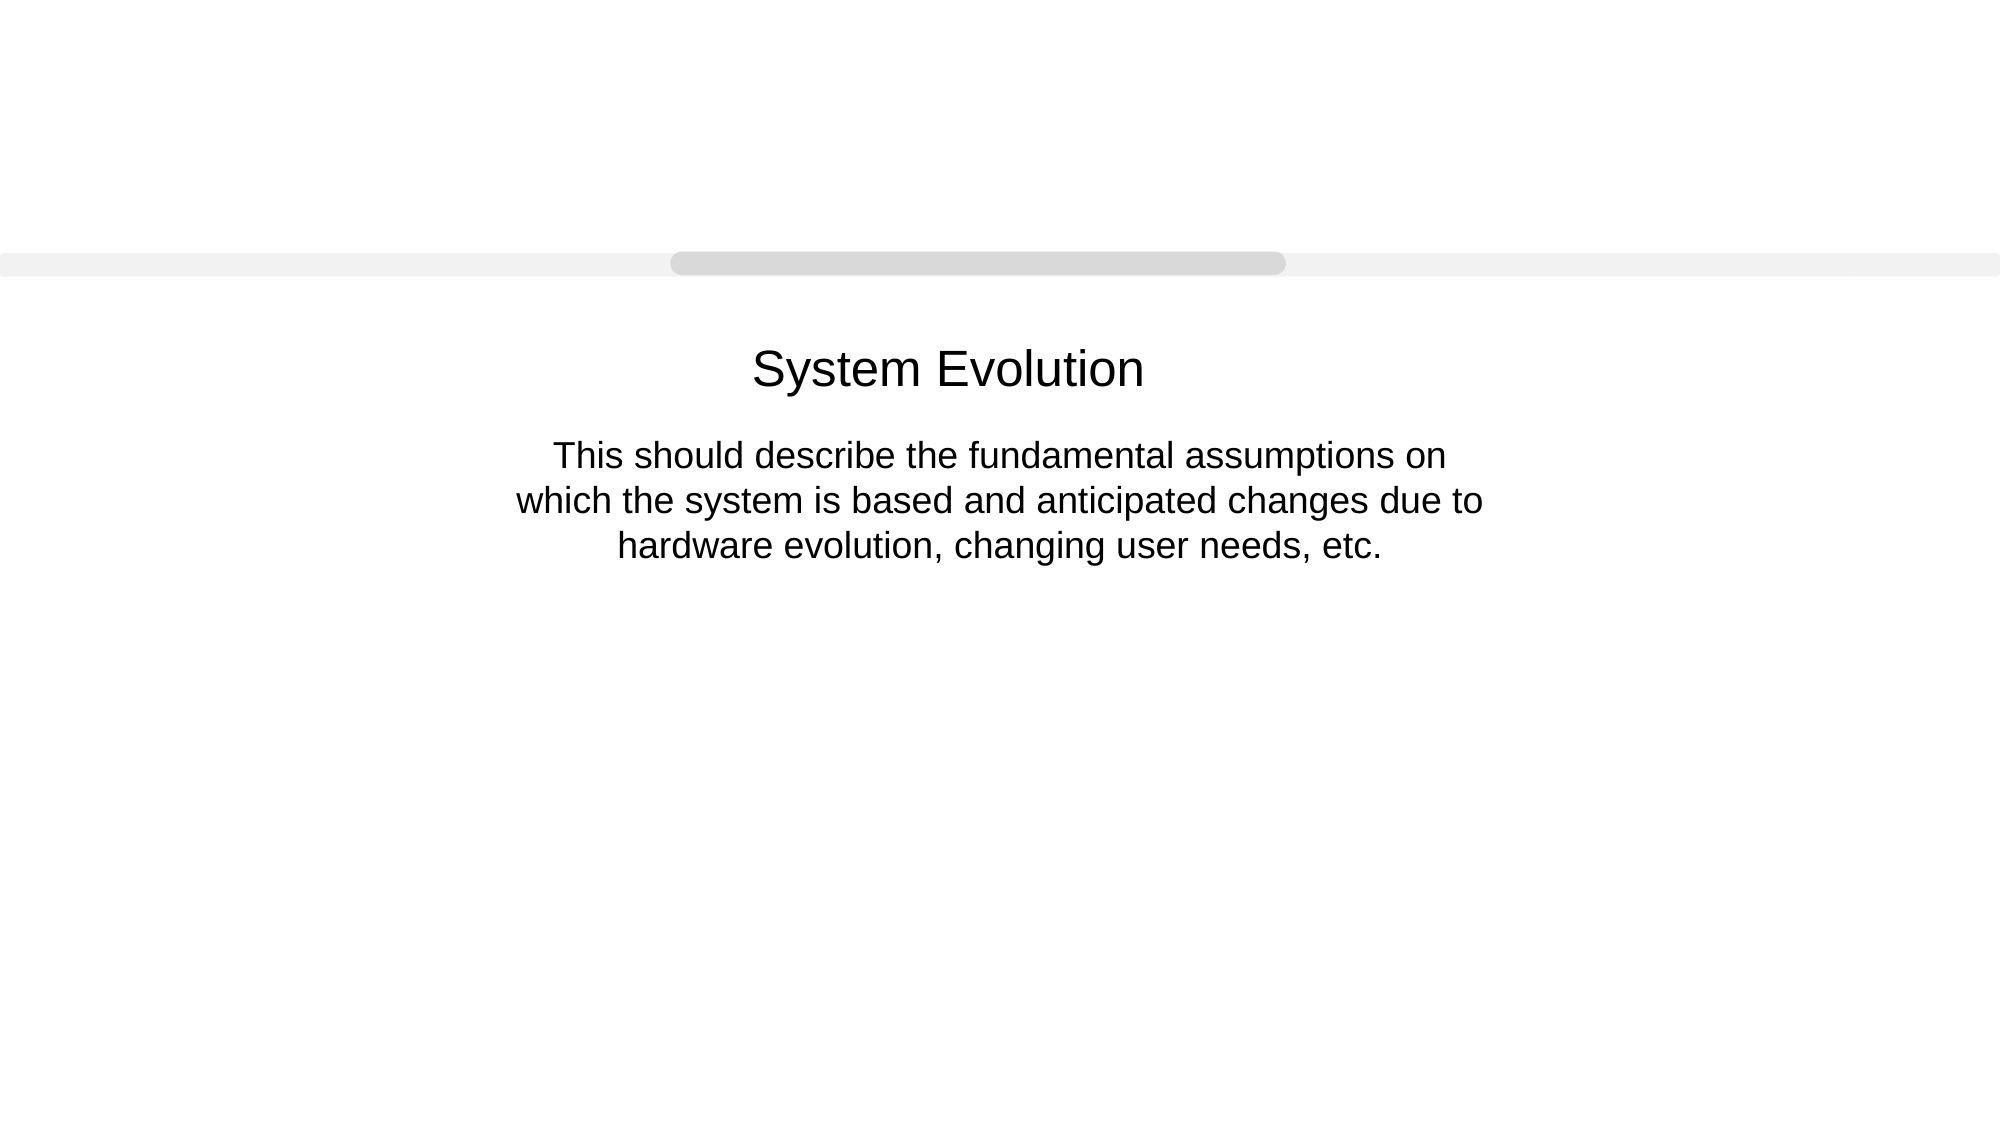

# System Evolution
This should describe the fundamental assumptions on which the system is based and anticipated changes due to hardware evolution, changing user needs, etc.